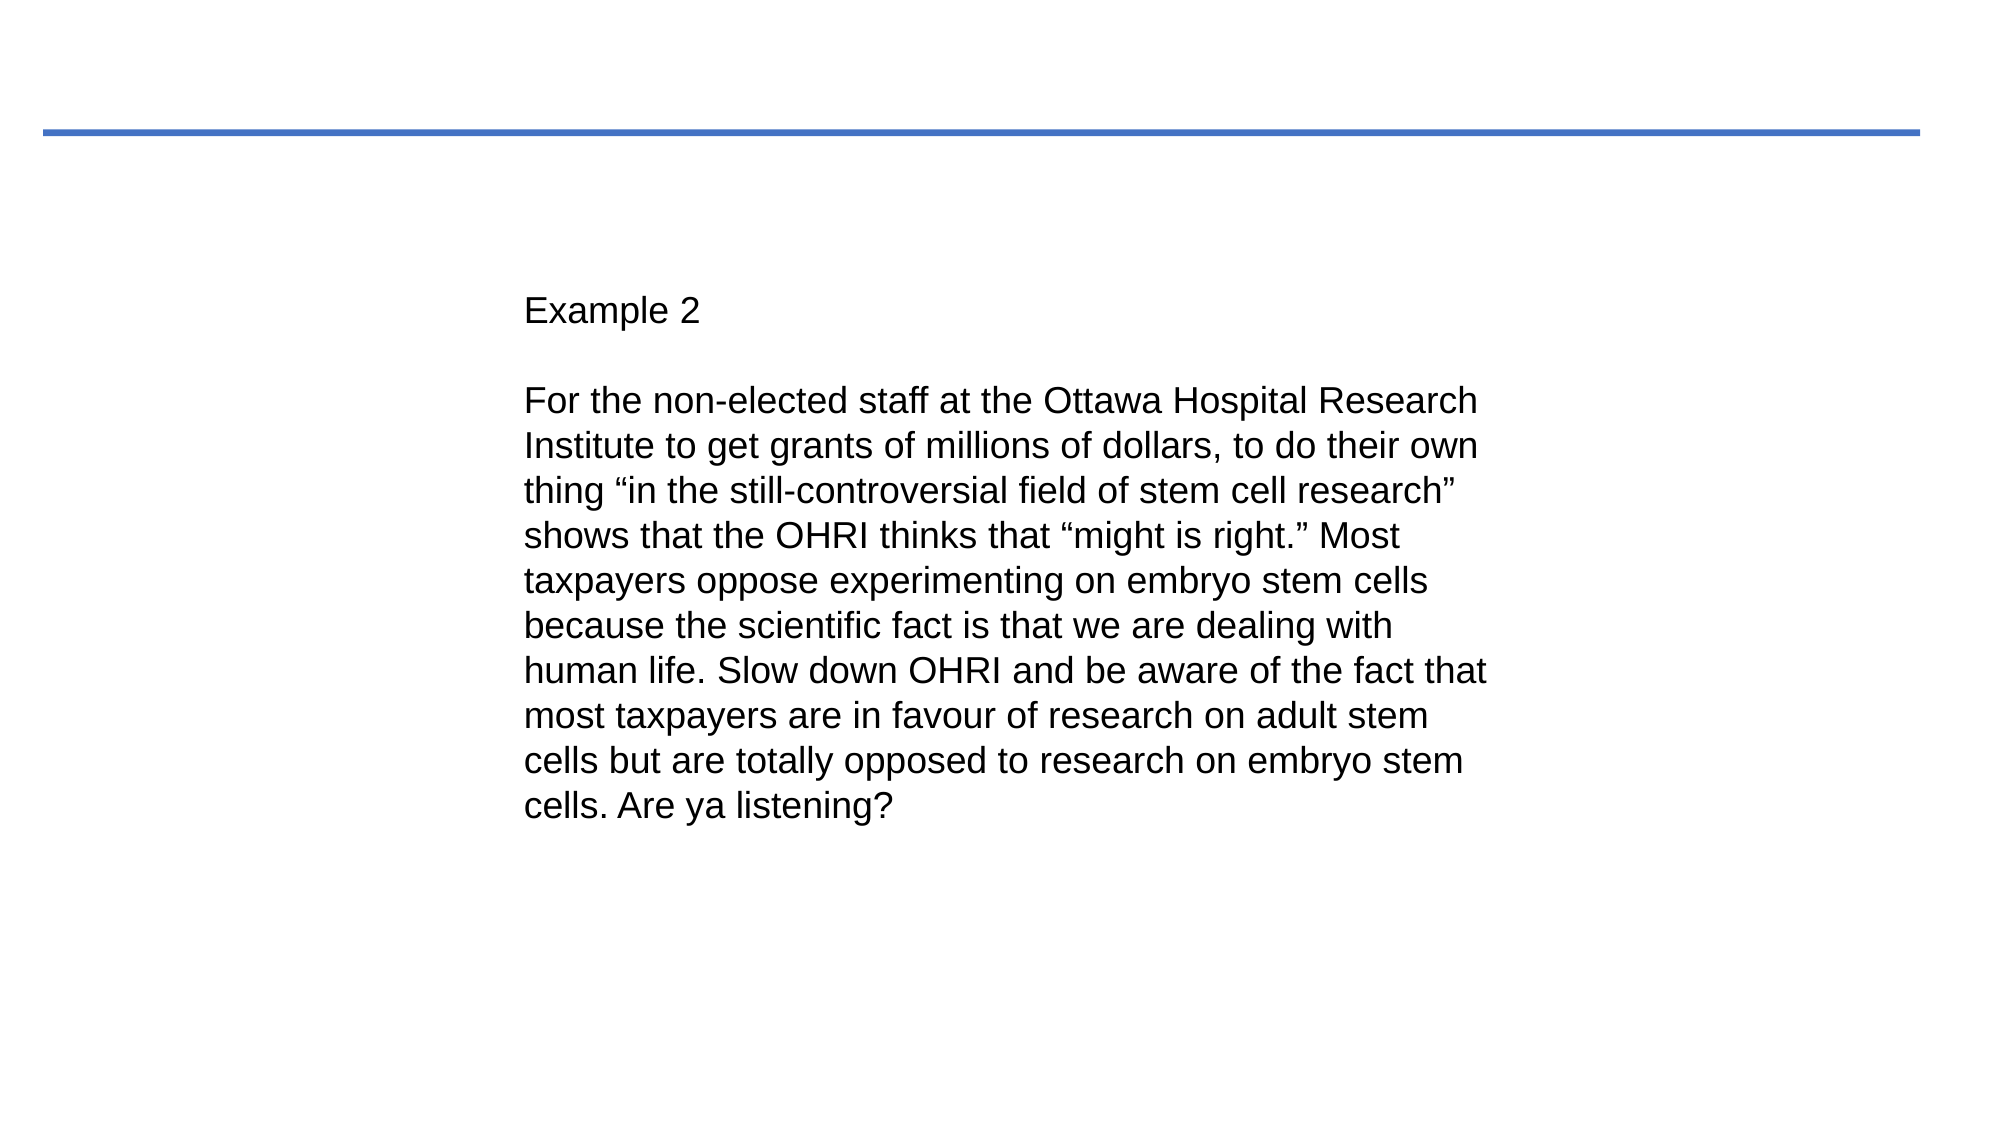

Example 2

For the non-elected staff at the Ottawa Hospital Research Institute to get grants of millions of dollars, to do their own thing “in the still-controversial field of stem cell research” shows that the OHRI thinks that “might is right.” Most taxpayers oppose experimenting on embryo stem cells because the scientific fact is that we are dealing with human life. Slow down OHRI and be aware of the fact that most taxpayers are in favour of research on adult stem cells but are totally opposed to research on embryo stem cells. Are ya listening?